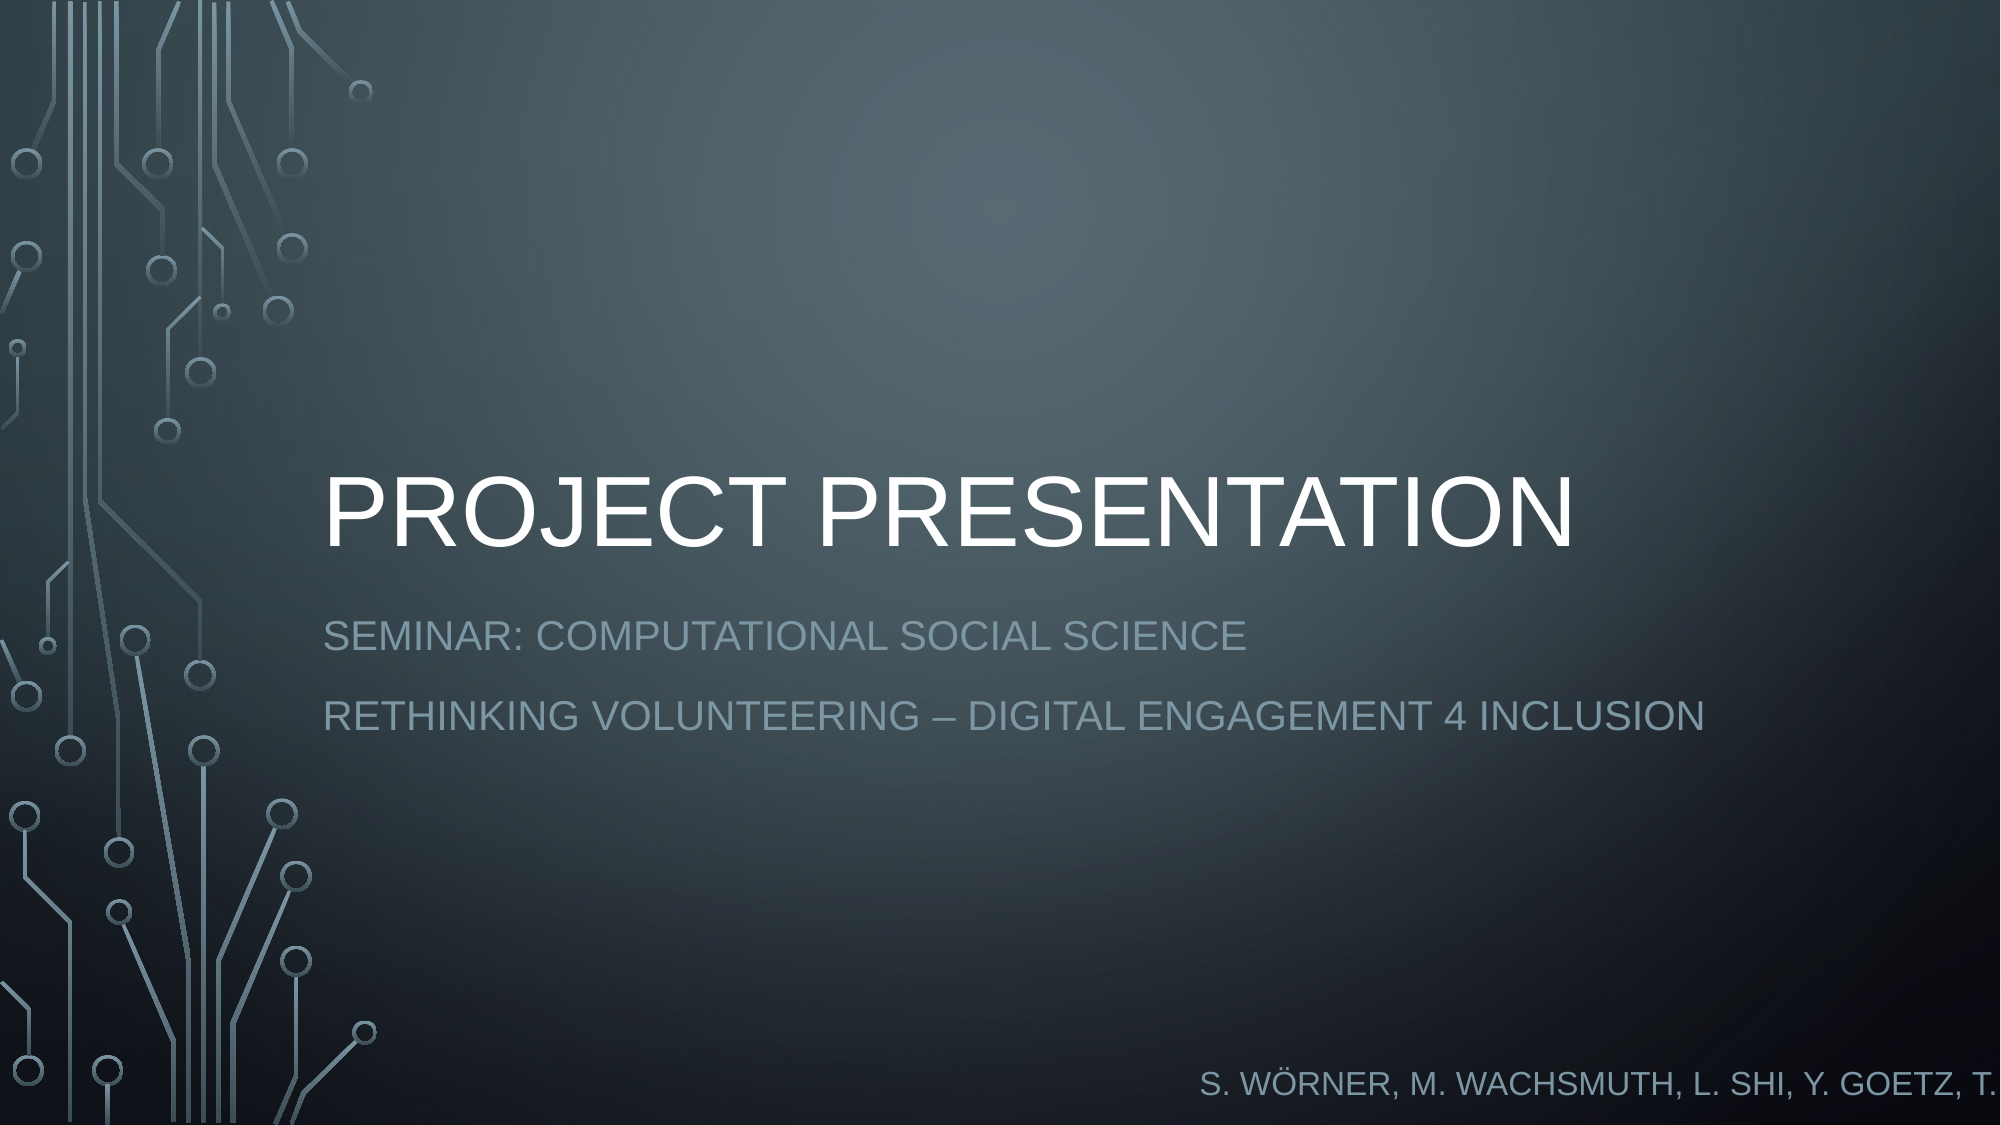

# Project Presentation

Seminar: Computational Social Science
Rethinking volunteering – digital engagement 4 inclusion
S. Wörner, M. Wachsmuth, L. Shi, Y. Goetz, T. NGO